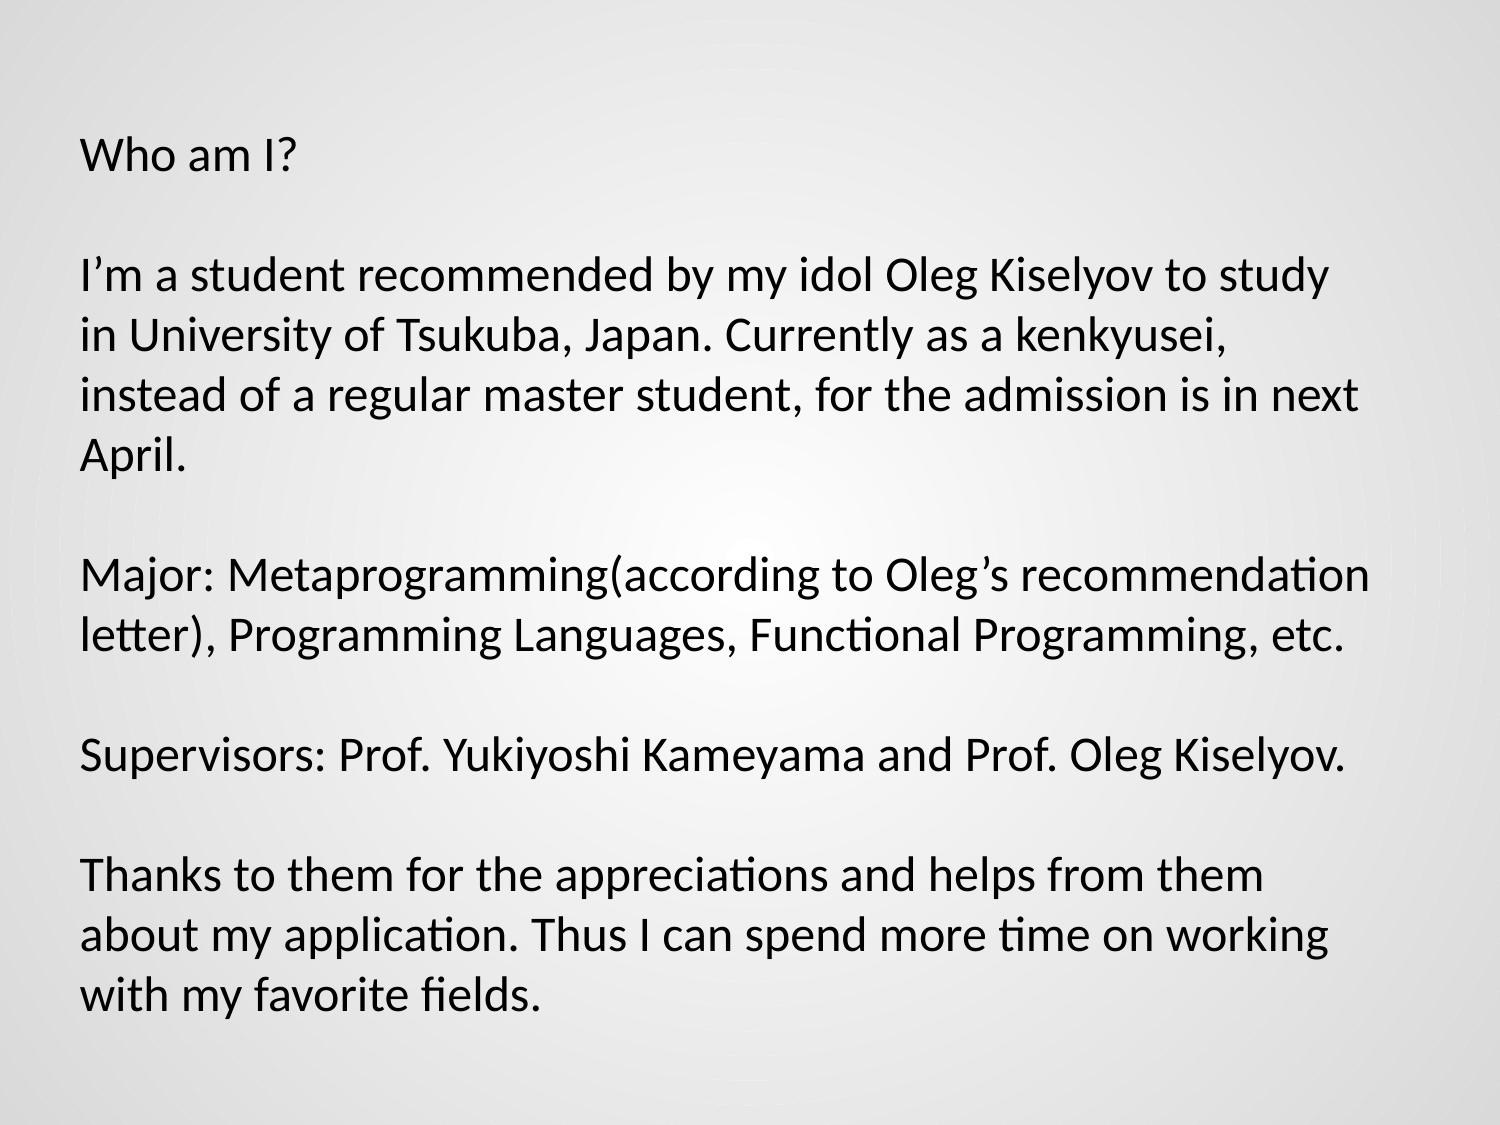

Who am I?

I’m a student recommended by my idol Oleg Kiselyov to study in University of Tsukuba, Japan. Currently as a kenkyusei, instead of a regular master student, for the admission is in next April.

Major: Metaprogramming(according to Oleg’s recommendation letter), Programming Languages, Functional Programming, etc.

Supervisors: Prof. Yukiyoshi Kameyama and Prof. Oleg Kiselyov.

Thanks to them for the appreciations and helps from them about my application. Thus I can spend more time on working with my favorite fields.